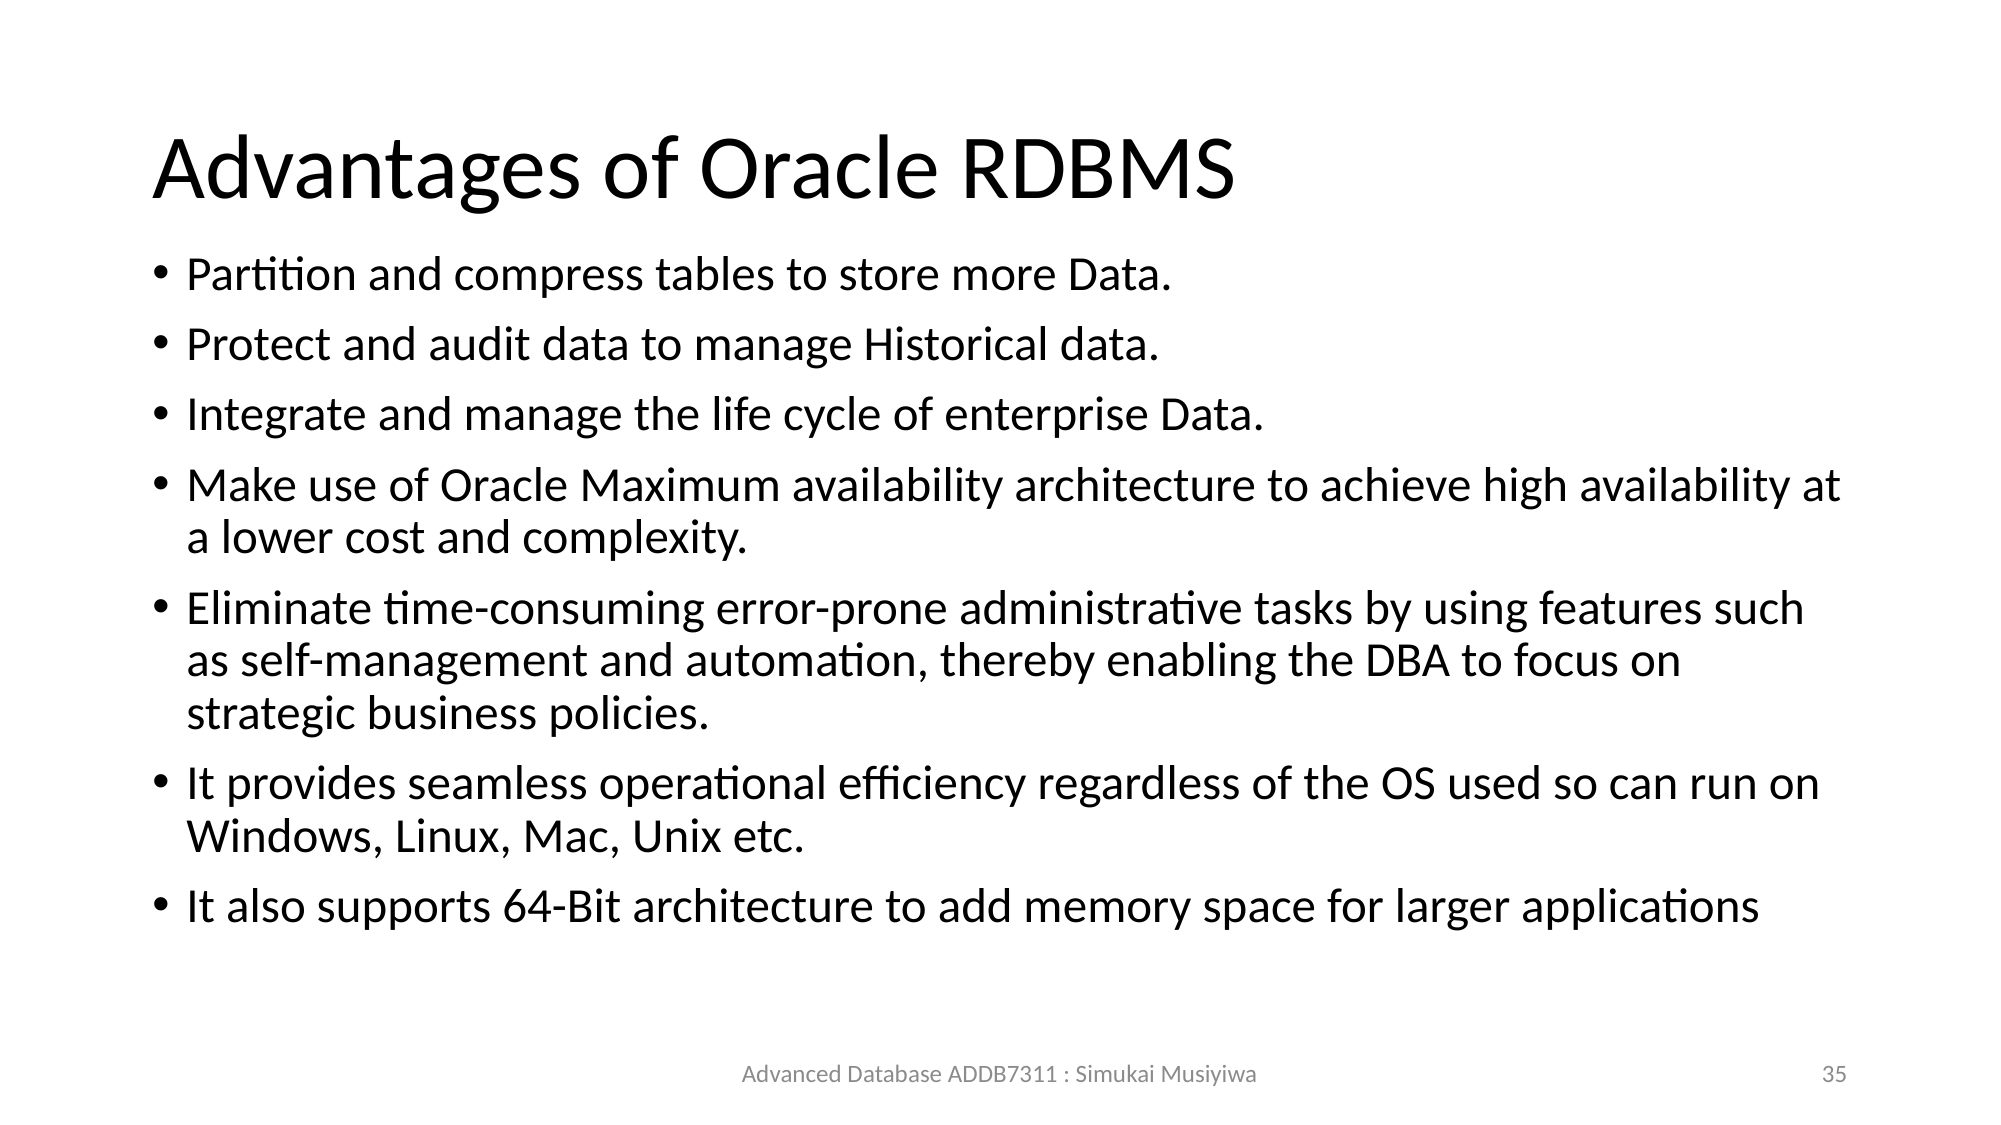

# Advantages of Oracle RDBMS
Partition and compress tables to store more Data.
Protect and audit data to manage Historical data.
Integrate and manage the life cycle of enterprise Data.
Make use of Oracle Maximum availability architecture to achieve high availability at a lower cost and complexity.
Eliminate time-consuming error-prone administrative tasks by using features such as self-management and automation, thereby enabling the DBA to focus on strategic business policies.
It provides seamless operational efficiency regardless of the OS used so can run on Windows, Linux, Mac, Unix etc.
It also supports 64-Bit architecture to add memory space for larger applications
Advanced Database ADDB7311 : Simukai Musiyiwa
35